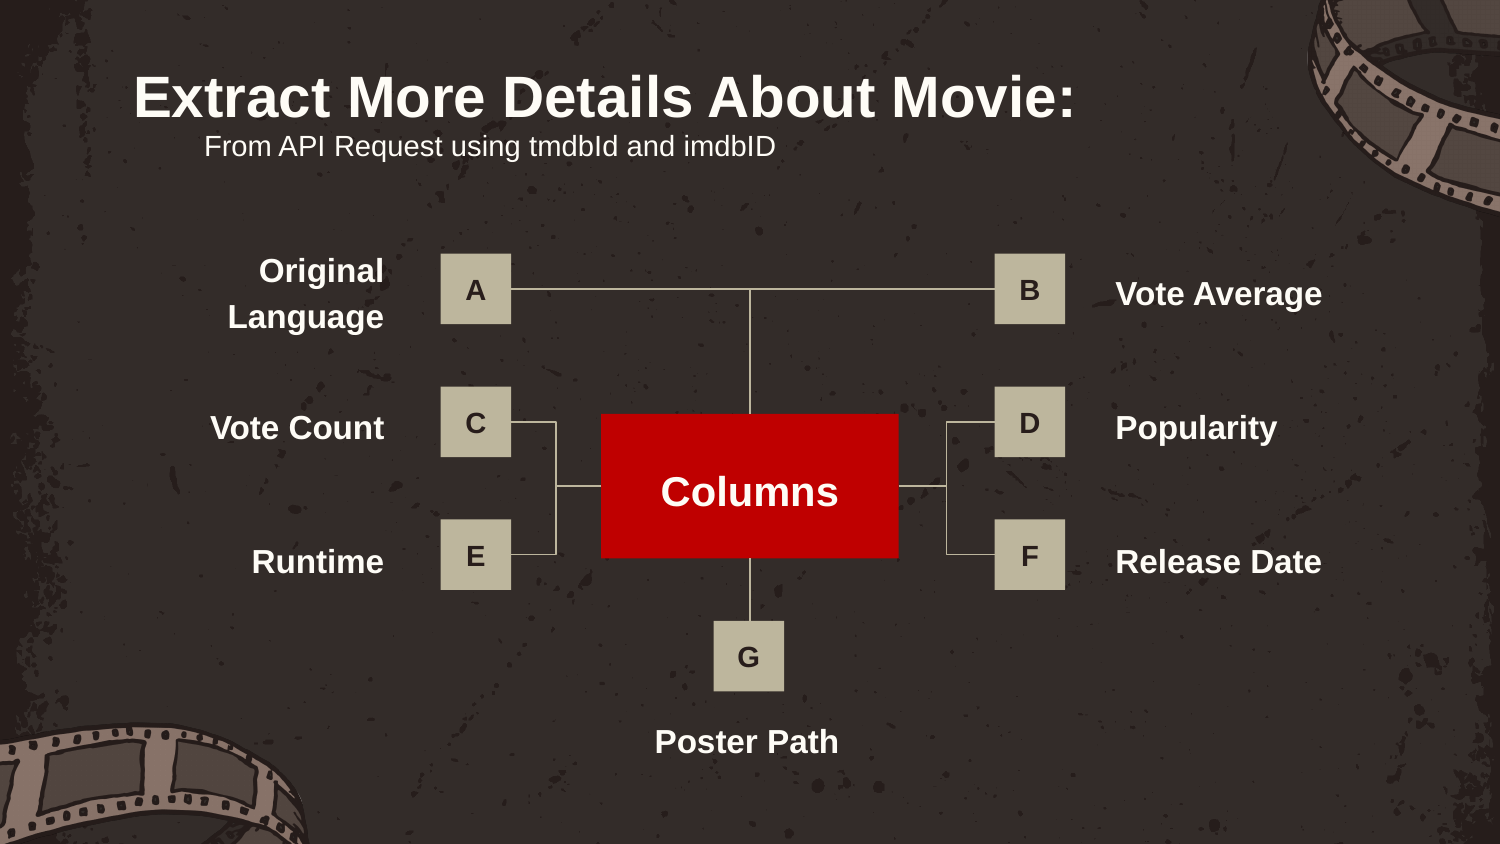

# Extract More Details About Movie:
From API Request using tmdbId and imdbID
Original Language
Vote Average
A
B
Vote Count
Popularity
C
D
Columns
Runtime
Release Date
E
F
G
Poster Path